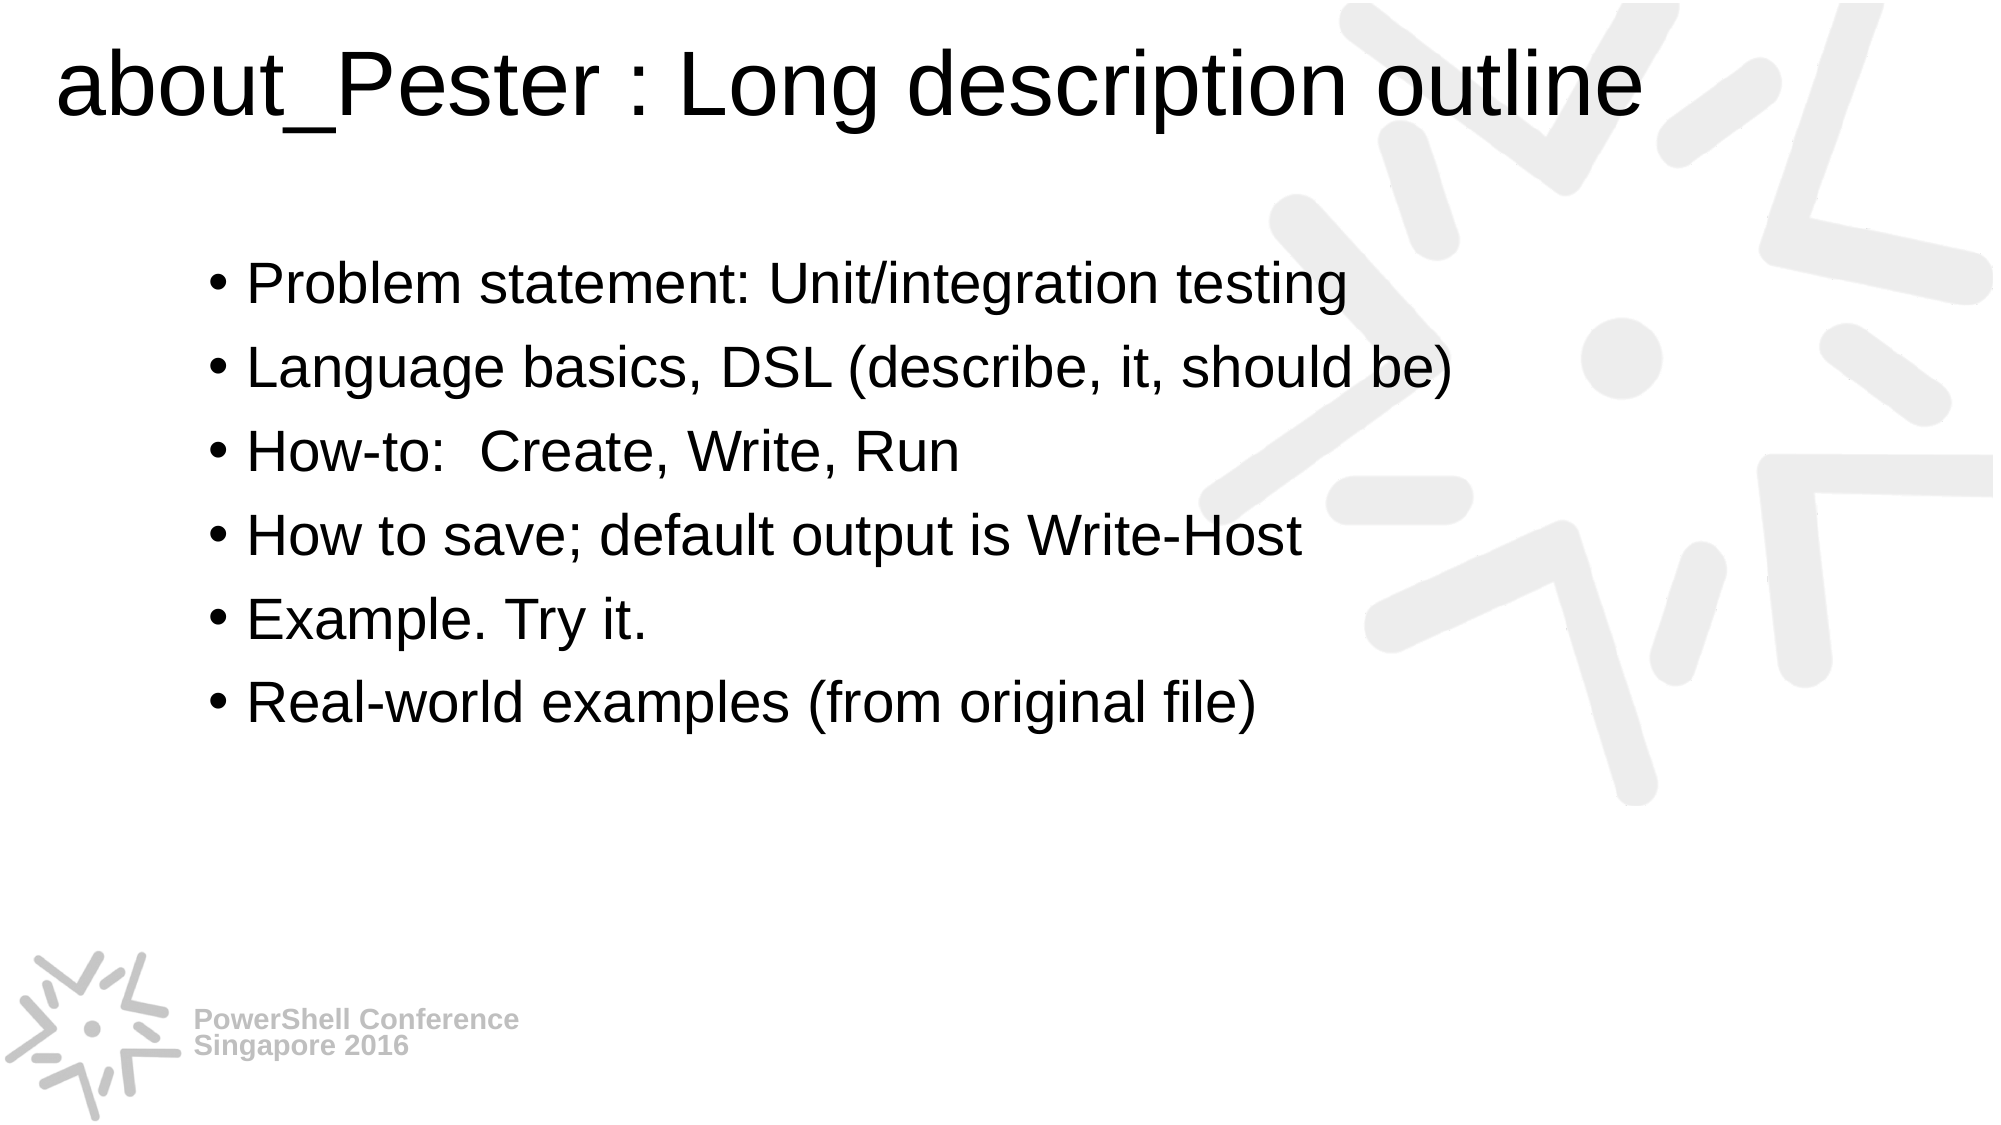

# about_Pester : Long description outline
Problem statement: Unit/integration testing
Language basics, DSL (describe, it, should be)
How-to:  Create, Write, Run
How to save; default output is Write-Host
Example. Try it.
Real-world examples (from original file)